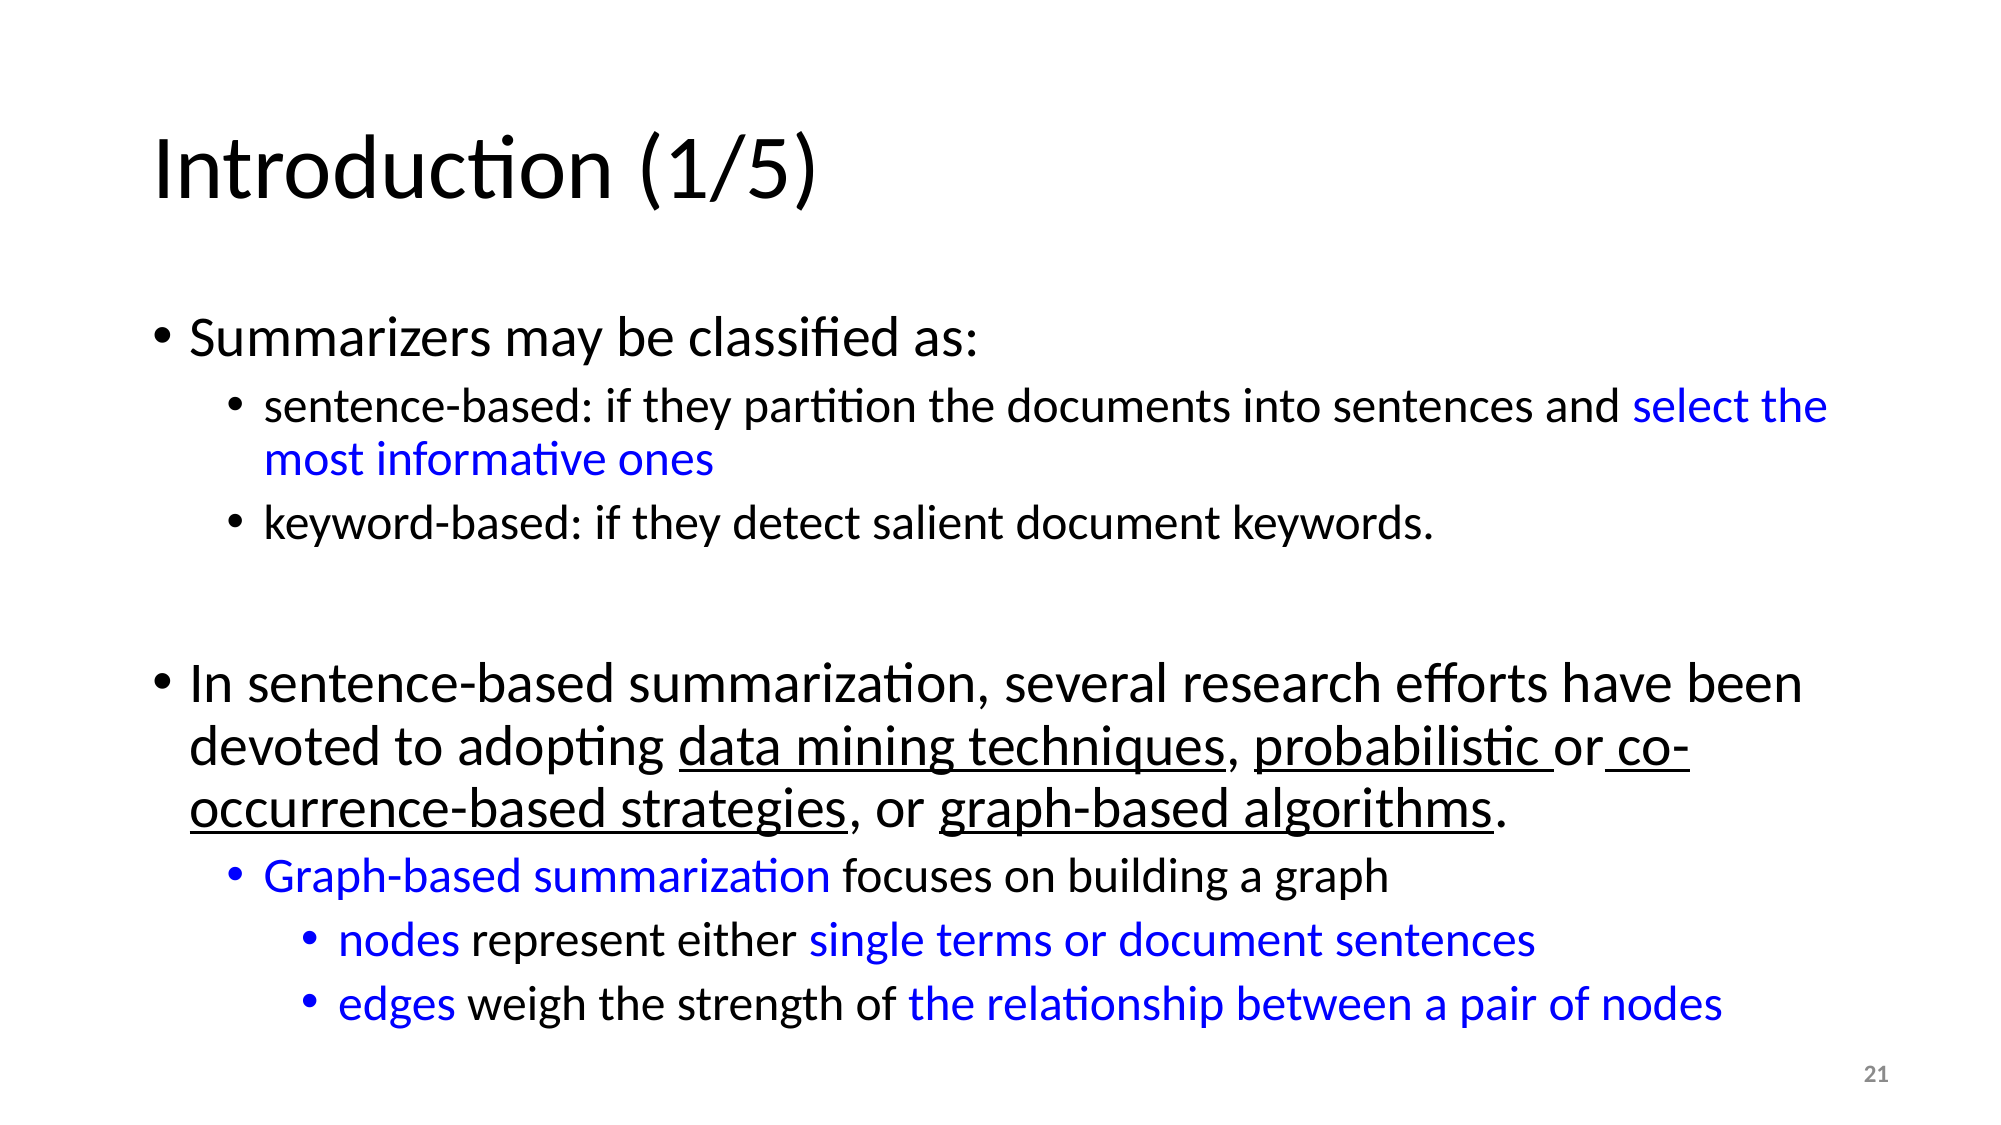

# Introduction (1/5)
Summarizers may be classified as:
sentence-based: if they partition the documents into sentences and select the most informative ones
keyword-based: if they detect salient document keywords.

In sentence-based summarization, several research efforts have been devoted to adopting data mining techniques, probabilistic or co-occurrence-based strategies, or graph-based algorithms.
Graph-based summarization focuses on building a graph
nodes represent either single terms or document sentences
edges weigh the strength of the relationship between a pair of nodes
21